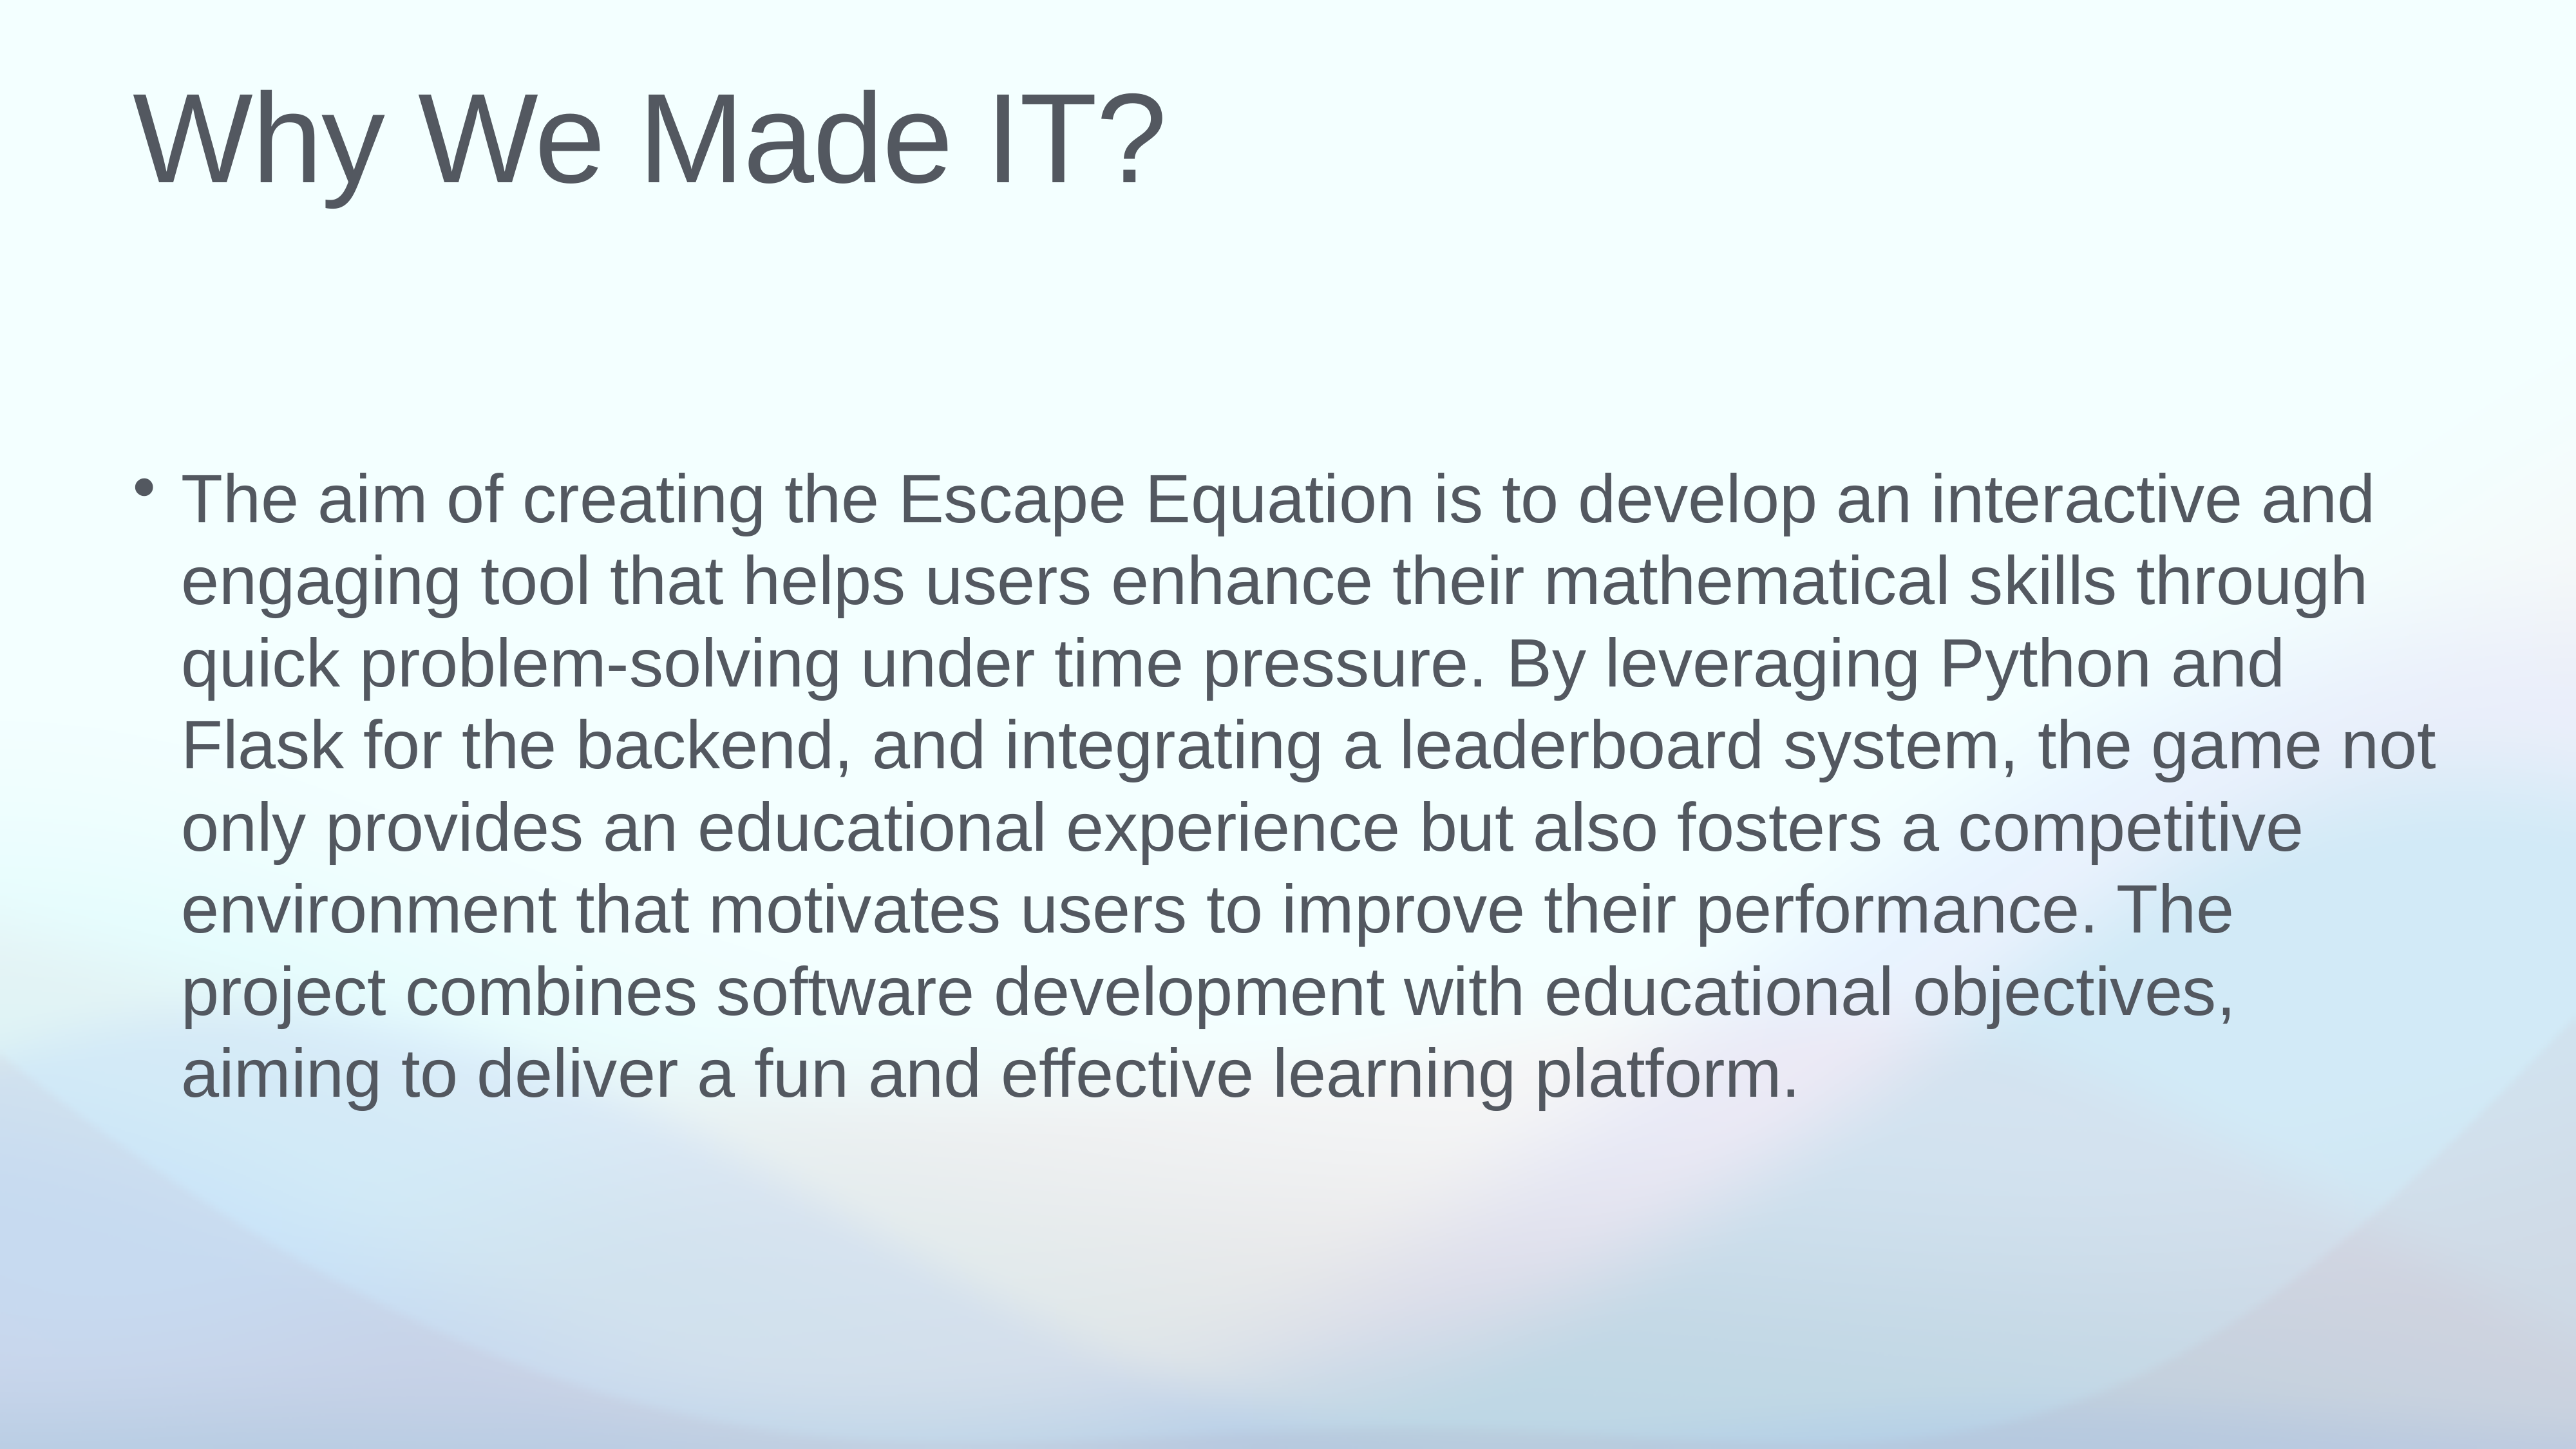

# Why We Made IT?
The aim of creating the Escape Equation is to develop an interactive and engaging tool that helps users enhance their mathematical skills through quick problem-solving under time pressure. By leveraging Python and Flask for the backend, and integrating a leaderboard system, the game not only provides an educational experience but also fosters a competitive environment that motivates users to improve their performance. The project combines software development with educational objectives, aiming to deliver a fun and effective learning platform.